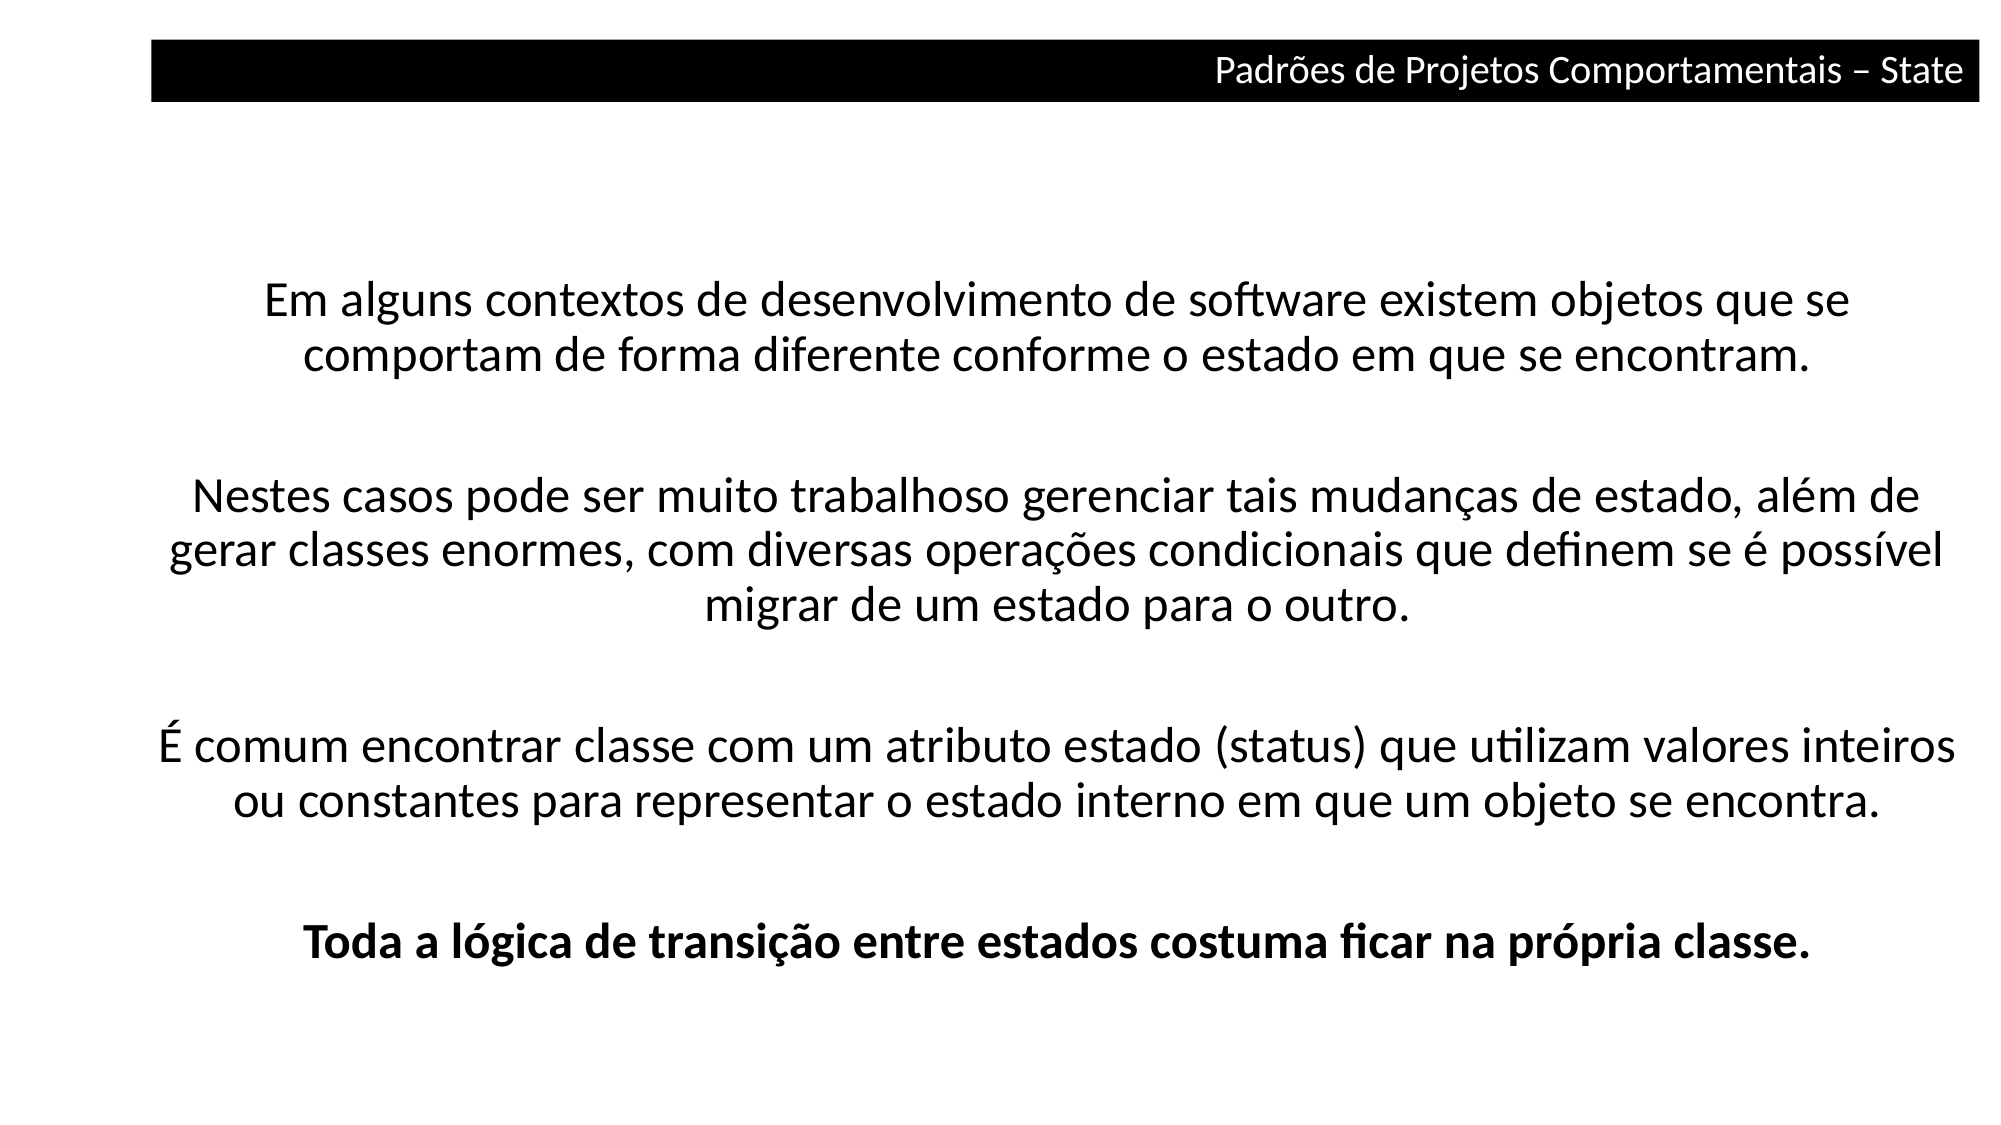

Padrões de Projetos Comportamentais – State

Em alguns contextos de desenvolvimento de software existem objetos que se comportam de forma diferente conforme o estado em que se encontram.

Nestes casos pode ser muito trabalhoso gerenciar tais mudanças de estado, além de gerar classes enormes, com diversas operações condicionais que definem se é possível migrar de um estado para o outro.

É comum encontrar classe com um atributo estado (status) que utilizam valores inteiros ou constantes para representar o estado interno em que um objeto se encontra.

Toda a lógica de transição entre estados costuma ficar na própria classe.